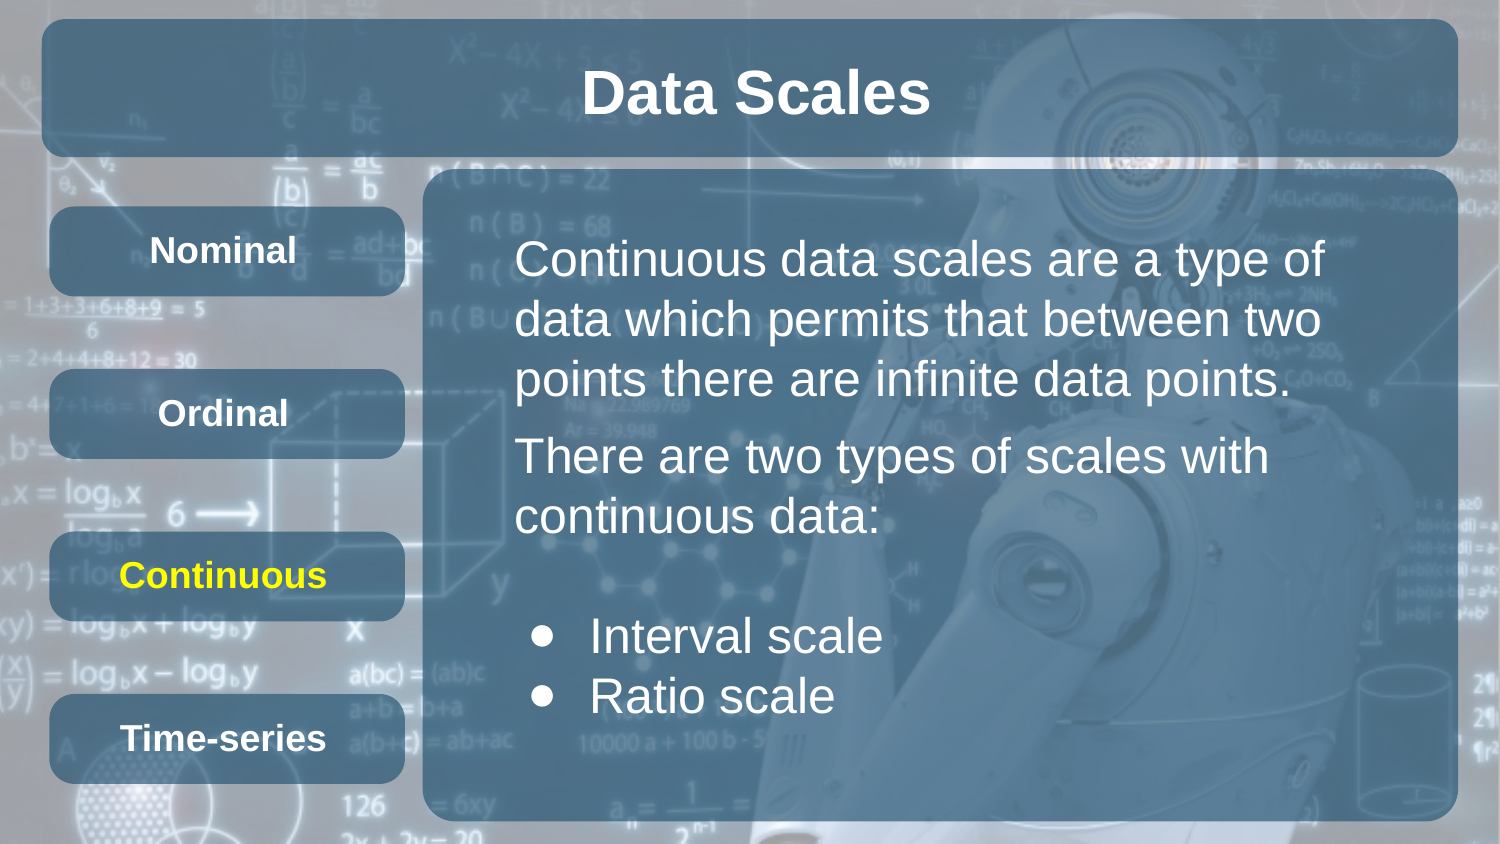

Data Scales
Nominal
Continuous data scales are a type of data which permits that between two points there are infinite data points.

There are two types of scales with continuous data:

Interval scale
Ratio scale

Ordinal

Continuous

Time-series